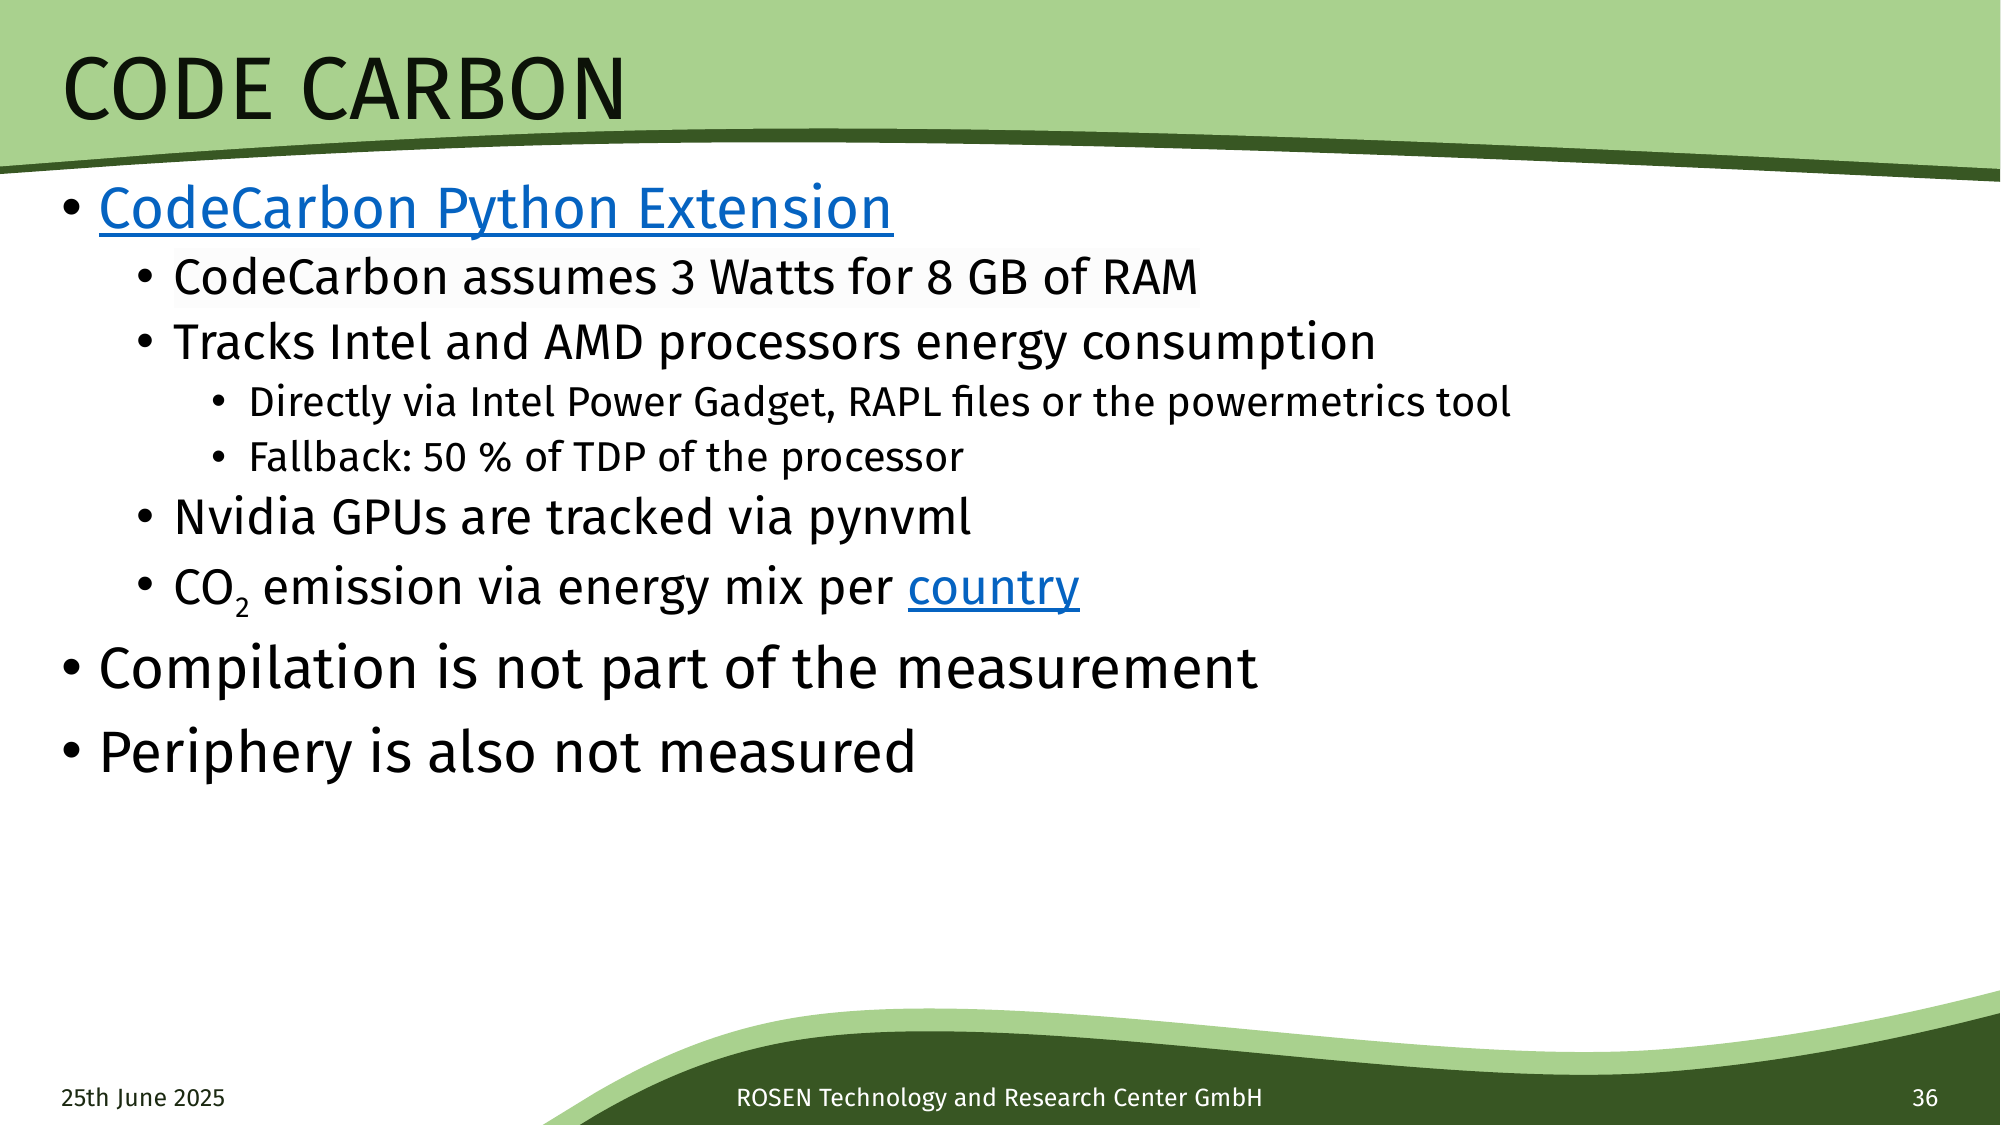

# Code Carbon
CodeCarbon Python Extension
CodeCarbon assumes 3 Watts for 8 GB of RAM
Tracks Intel and AMD processors energy consumption
Directly via Intel Power Gadget, RAPL files or the powermetrics tool
Fallback: 50 % of TDP of the processor
Nvidia GPUs are tracked via pynvml
CO2 emission via energy mix per country
Compilation is not part of the measurement
Periphery is also not measured
25th June 2025
ROSEN Technology and Research Center GmbH
36